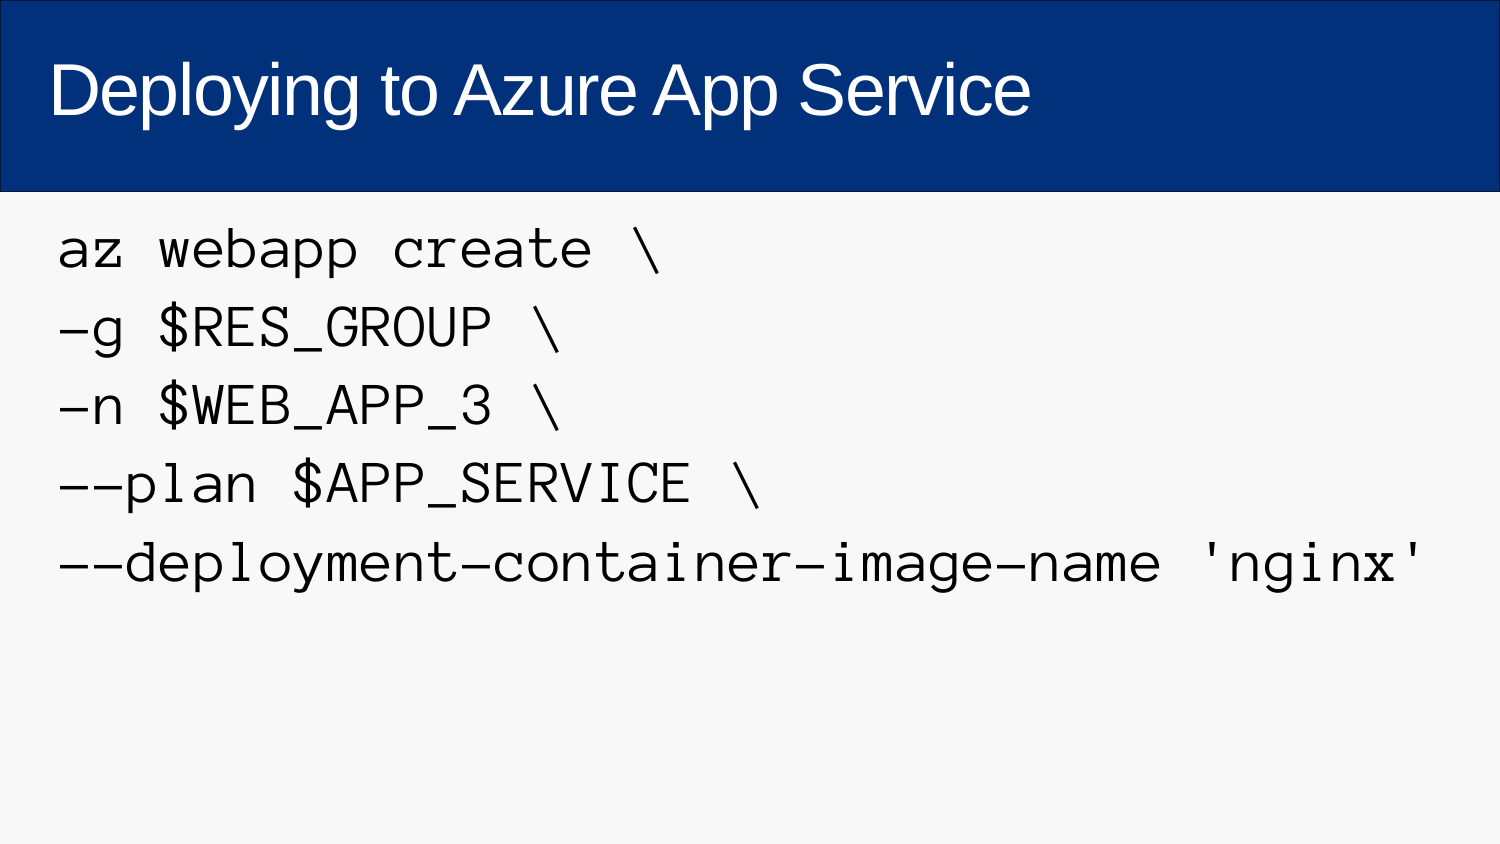

# Deploying to Azure App Service
az webapp create \
-g $RES_GROUP \
-n $WEB_APP_3 \
--plan $APP_SERVICE \
--deployment-container-image-name 'nginx'